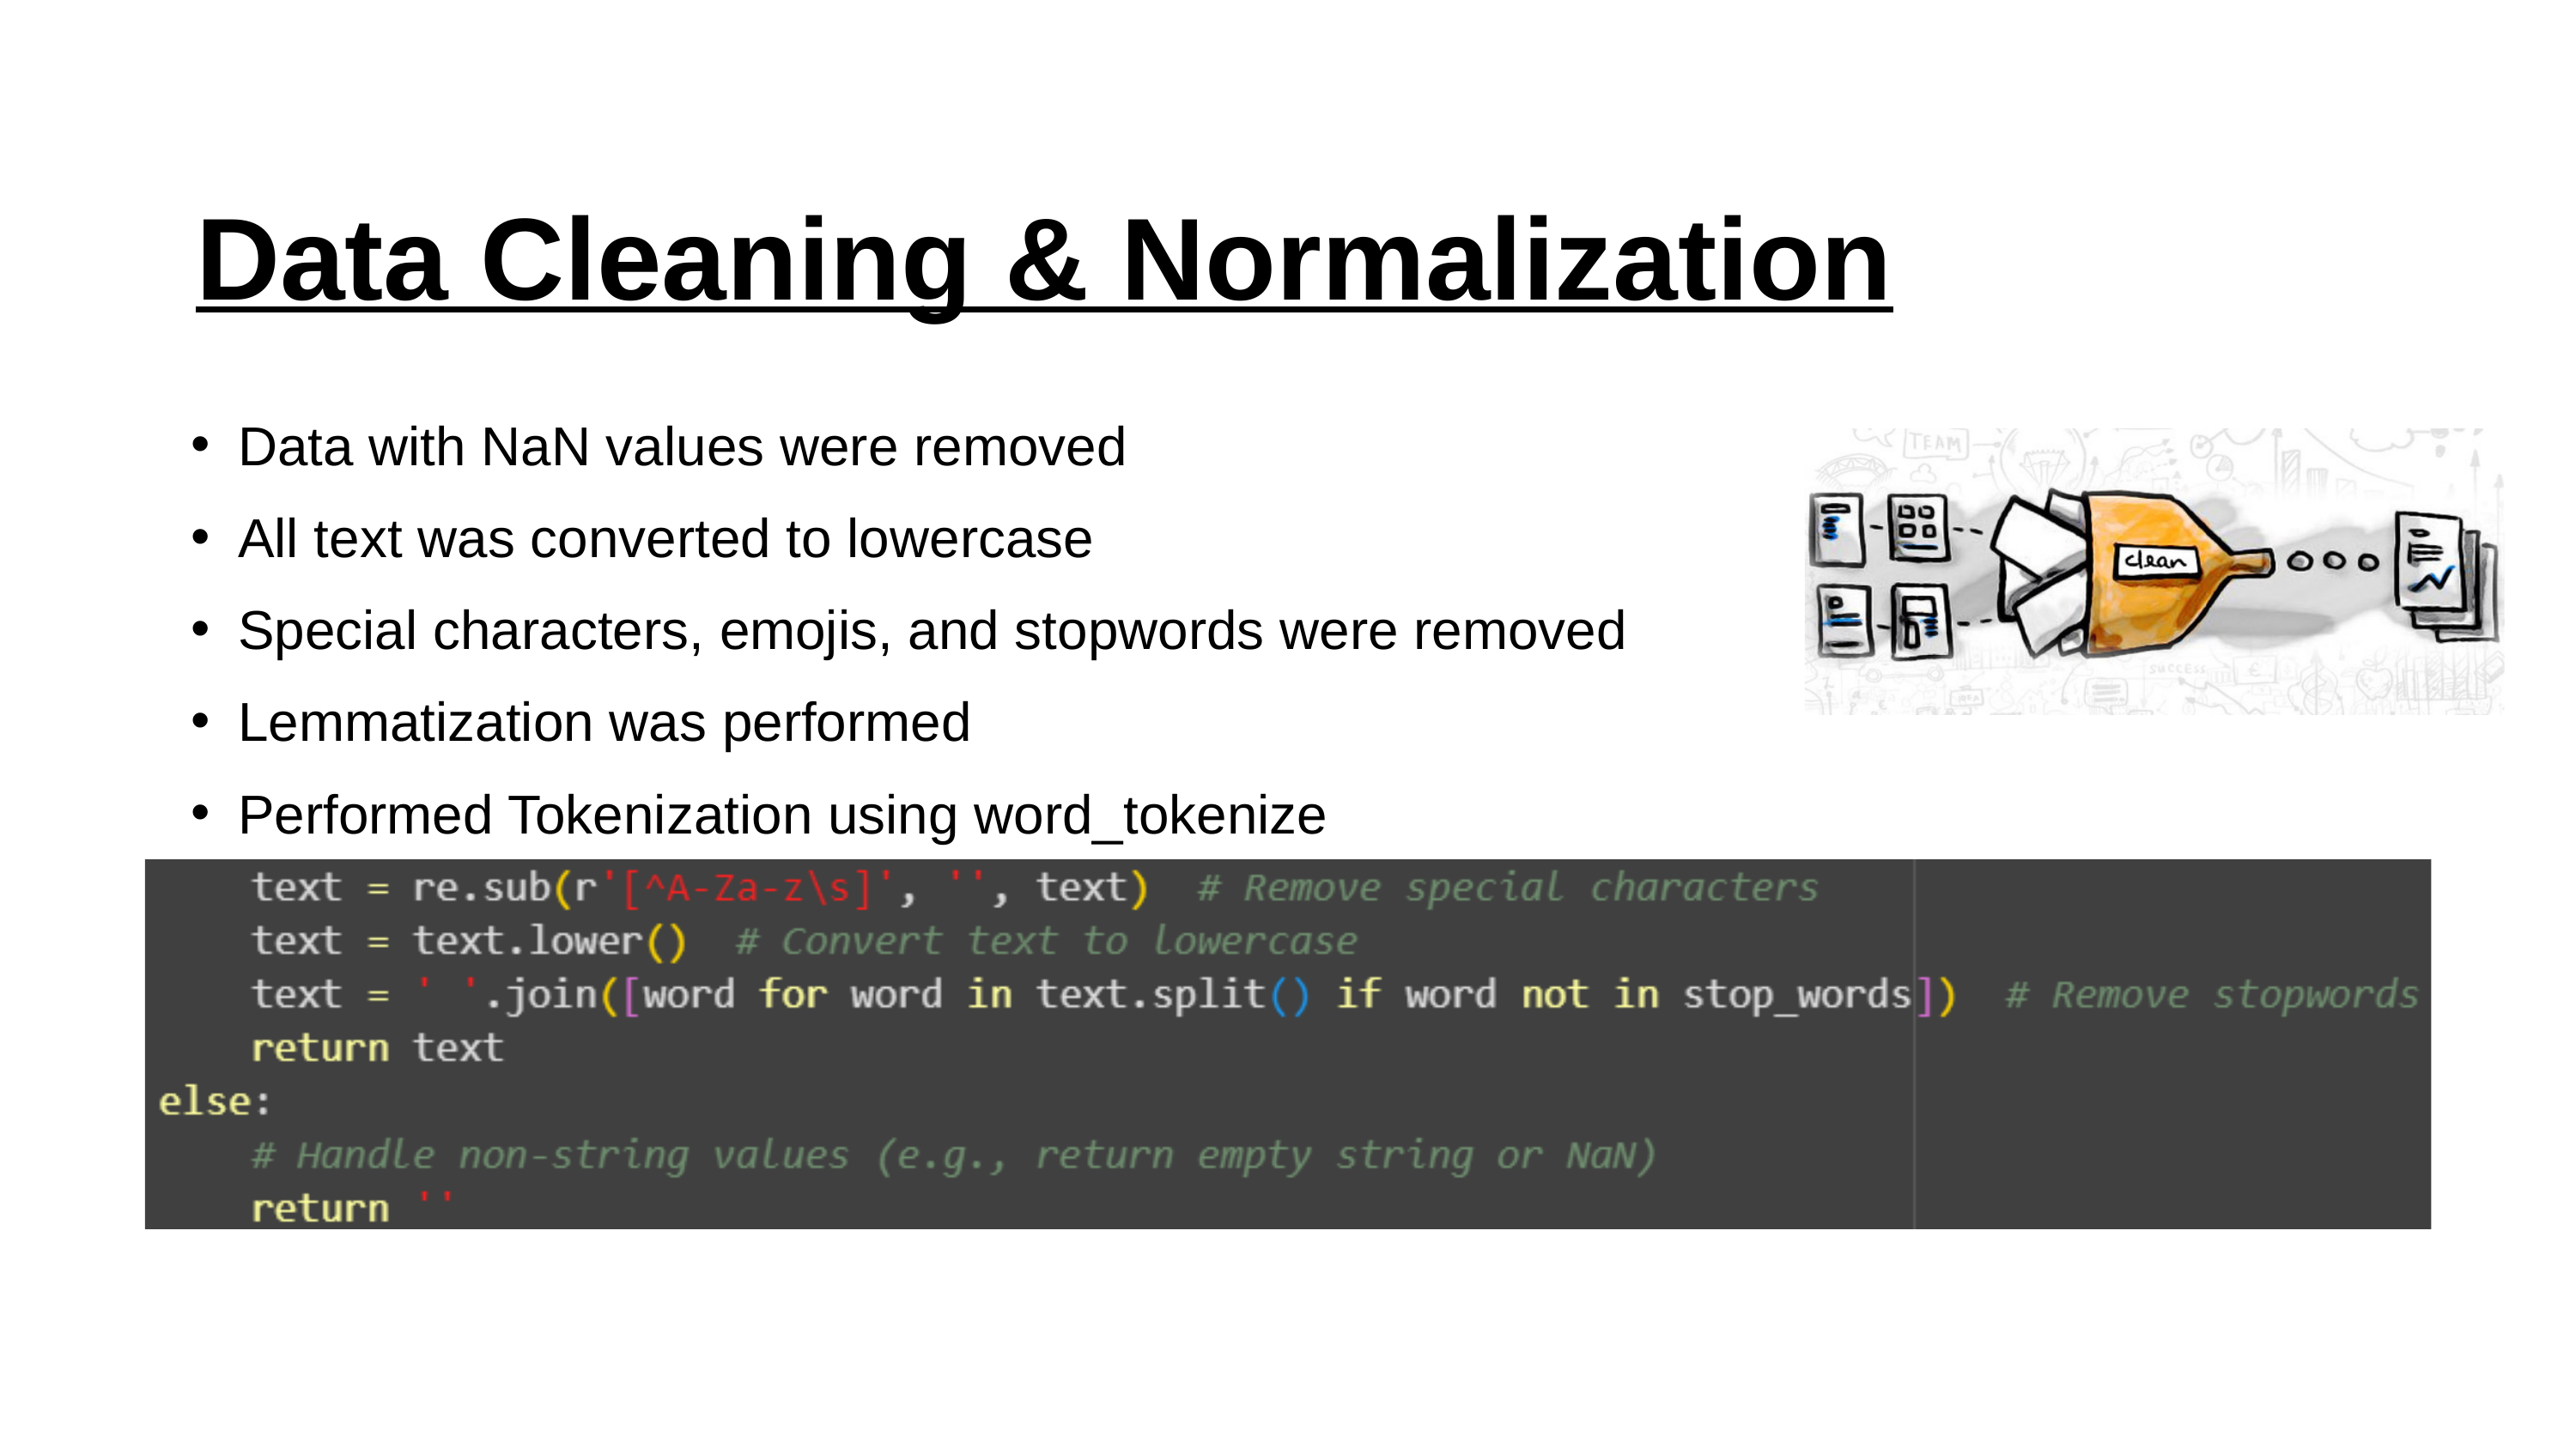

Data Cleaning & Normalization
Data with NaN values were removed
All text was converted to lowercase
Special characters, emojis, and stopwords were removed
Lemmatization was performed
Performed Tokenization using word_tokenize